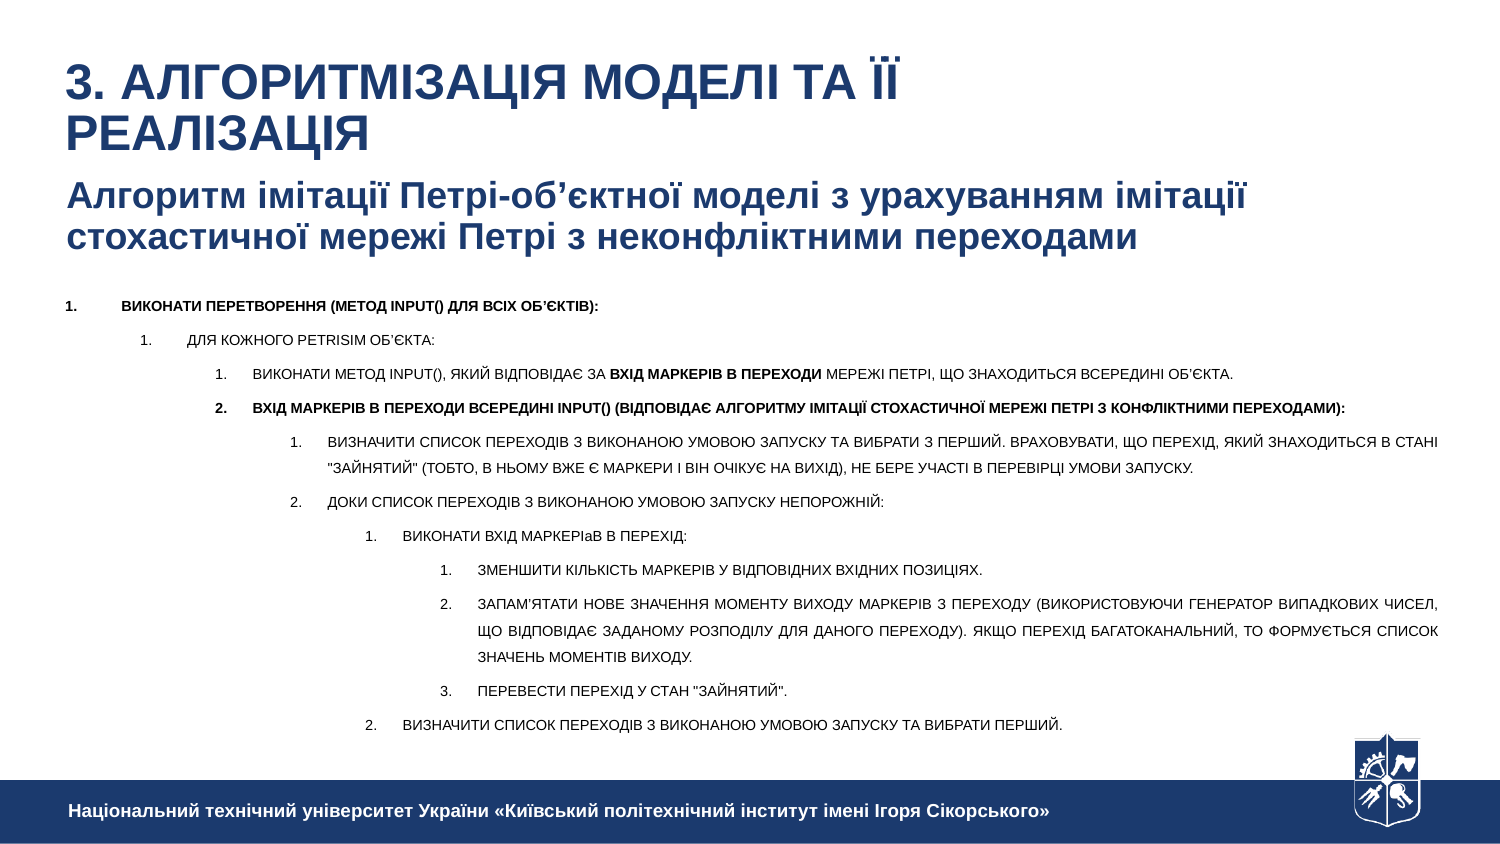

3. АЛГОРИТМІЗАЦІЯ МОДЕЛІ ТА ЇЇ РЕАЛІЗАЦІЯ
Алгоритм імітації Петрі-об’єктної моделі з урахуванням імітації стохастичної мережі Петрі з неконфліктними переходами
ВИКОНАТИ ПЕРЕТВОРЕННЯ (МЕТОД INPUT() ДЛЯ ВСІХ ОБ’ЄКТІВ):
ДЛЯ КОЖНОГО PETRISIM ОБ’ЄКТА:
ВИКОНАТИ МЕТОД INPUT(), ЯКИЙ ВІДПОВІДАЄ ЗА ВХІД МАРКЕРІВ В ПЕРЕХОДИ МЕРЕЖІ ПЕТРІ, ЩО ЗНАХОДИТЬСЯ ВСЕРЕДИНІ ОБ’ЄКТА.
ВХІД МАРКЕРІВ В ПЕРЕХОДИ ВСЕРЕДИНІ INPUT() (ВІДПОВІДАЄ АЛГОРИТМУ ІМІТАЦІЇ СТОХАСТИЧНОЇ МЕРЕЖІ ПЕТРІ З КОНФЛІКТНИМИ ПЕРЕХОДАМИ):
ВИЗНАЧИТИ СПИСОК ПЕРЕХОДІВ З ВИКОНАНОЮ УМОВОЮ ЗАПУСКУ ТА ВИБРАТИ З ПЕРШИЙ. ВРАХОВУВАТИ, ЩО ПЕРЕХІД, ЯКИЙ ЗНАХОДИТЬСЯ В СТАНІ "ЗАЙНЯТИЙ" (ТОБТО, В НЬОМУ ВЖЕ Є МАРКЕРИ І ВІН ОЧІКУЄ НА ВИХІД), НЕ БЕРЕ УЧАСТІ В ПЕРЕВІРЦІ УМОВИ ЗАПУСКУ.
ДОКИ СПИСОК ПЕРЕХОДІВ З ВИКОНАНОЮ УМОВОЮ ЗАПУСКУ НЕПОРОЖНІЙ:
ВИКОНАТИ ВХІД МАРКЕРІaВ В ПЕРЕХІД:
ЗМЕНШИТИ КІЛЬКІСТЬ МАРКЕРІВ У ВІДПОВІДНИХ ВХІДНИХ ПОЗИЦІЯХ.
ЗАПАМ’ЯТАТИ НОВЕ ЗНАЧЕННЯ МОМЕНТУ ВИХОДУ МАРКЕРІВ З ПЕРЕХОДУ (ВИКОРИСТОВУЮЧИ ГЕНЕРАТОР ВИПАДКОВИХ ЧИСЕЛ, ЩО ВІДПОВІДАЄ ЗАДАНОМУ РОЗПОДІЛУ ДЛЯ ДАНОГО ПЕРЕХОДУ). ЯКЩО ПЕРЕХІД БАГАТОКАНАЛЬНИЙ, ТО ФОРМУЄТЬСЯ СПИСОК ЗНАЧЕНЬ МОМЕНТІВ ВИХОДУ.
ПЕРЕВЕСТИ ПЕРЕХІД У СТАН "ЗАЙНЯТИЙ".
ВИЗНАЧИТИ СПИСОК ПЕРЕХОДІВ З ВИКОНАНОЮ УМОВОЮ ЗАПУСКУ ТА ВИБРАТИ ПЕРШИЙ.